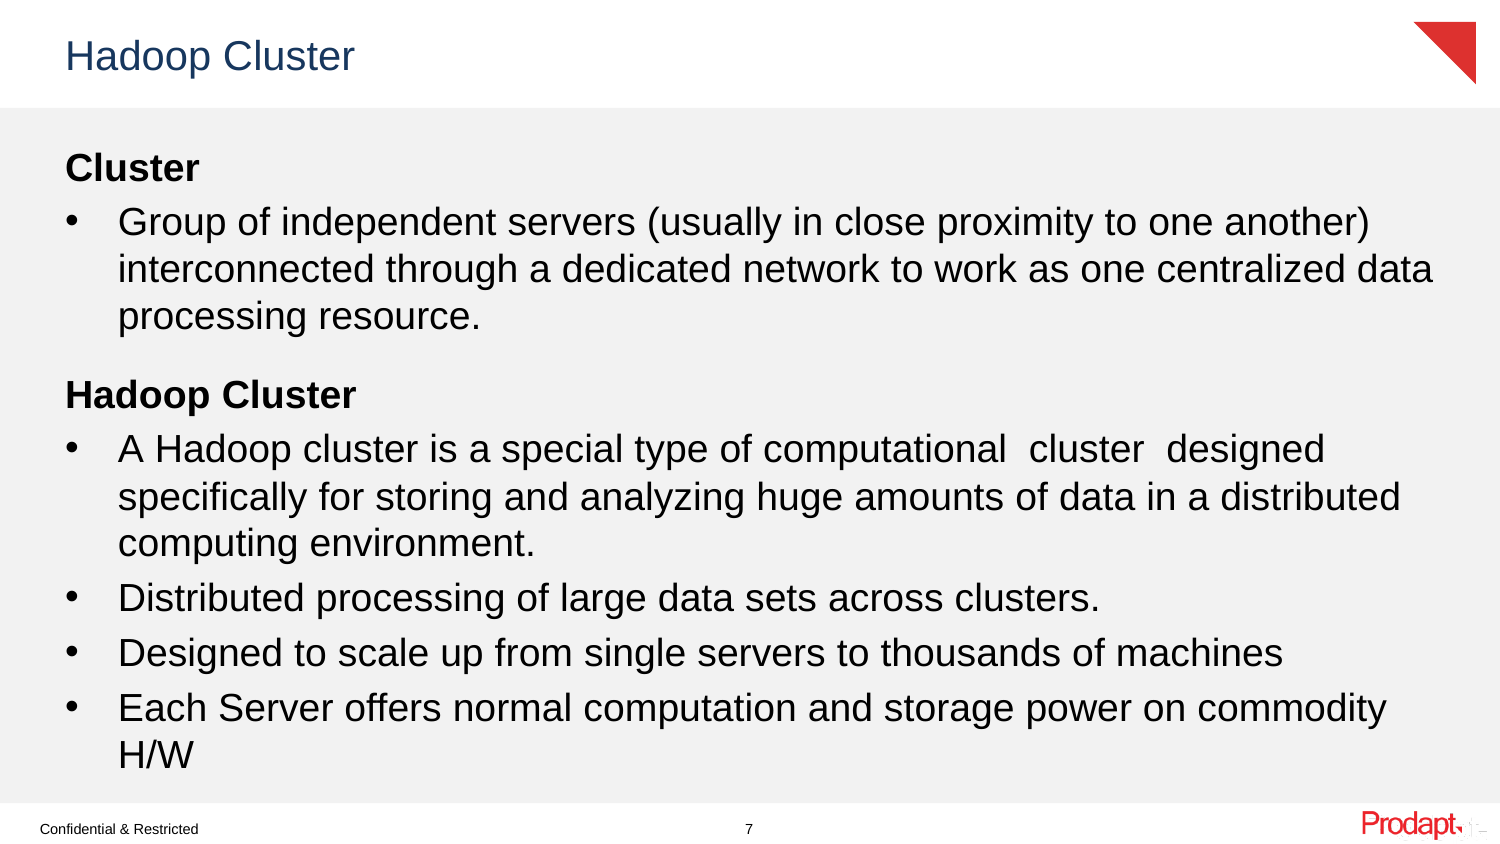

# Hadoop Cluster
Cluster
Group of independent servers (usually in close proximity to one another) interconnected through a dedicated network to work as one centralized data processing resource.
Hadoop Cluster
A Hadoop cluster is a special type of computational  cluster  designed specifically for storing and analyzing huge amounts of data in a distributed computing environment.
Distributed processing of large data sets across clusters.
Designed to scale up from single servers to thousands of machines
Each Server offers normal computation and storage power on commodity H/W

7